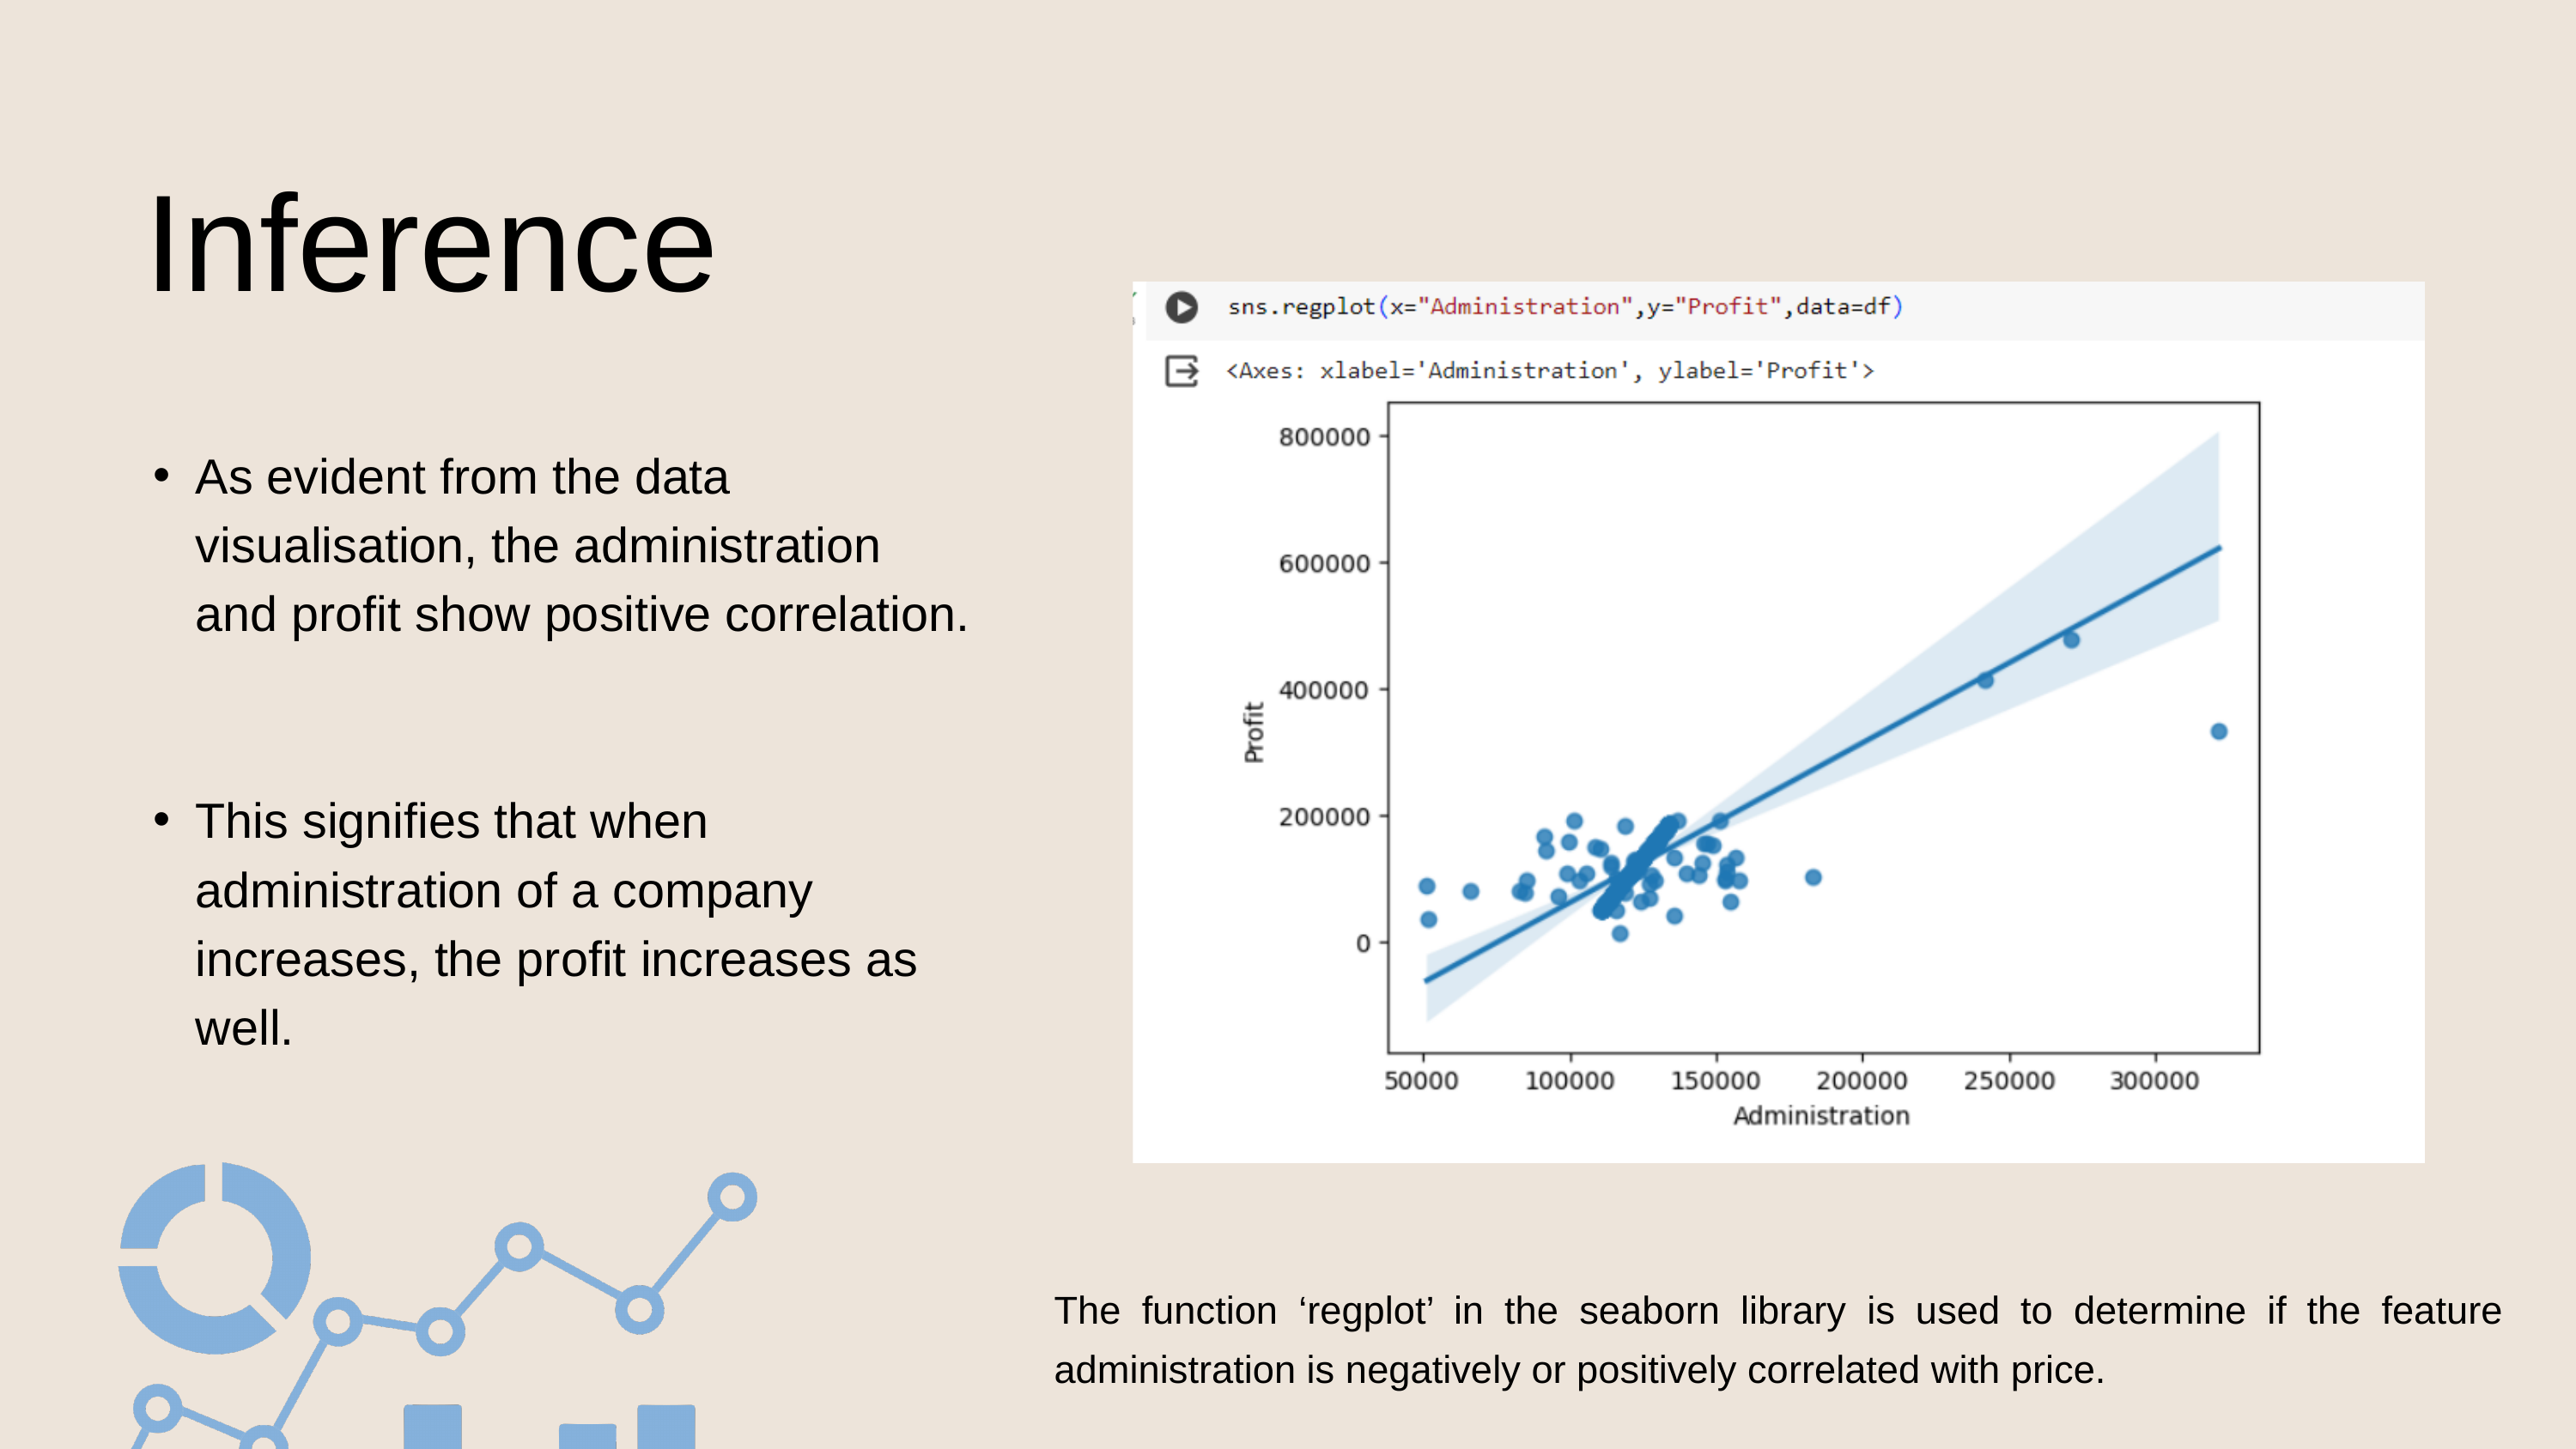

Inference

As evident from the data visualisation, the administration and profit show positive correlation.

This signifies that when administration of a company increases, the profit increases as well.

The function ‘regplot’ in the seaborn library is used to determine if the feature administration is negatively or positively correlated with price.